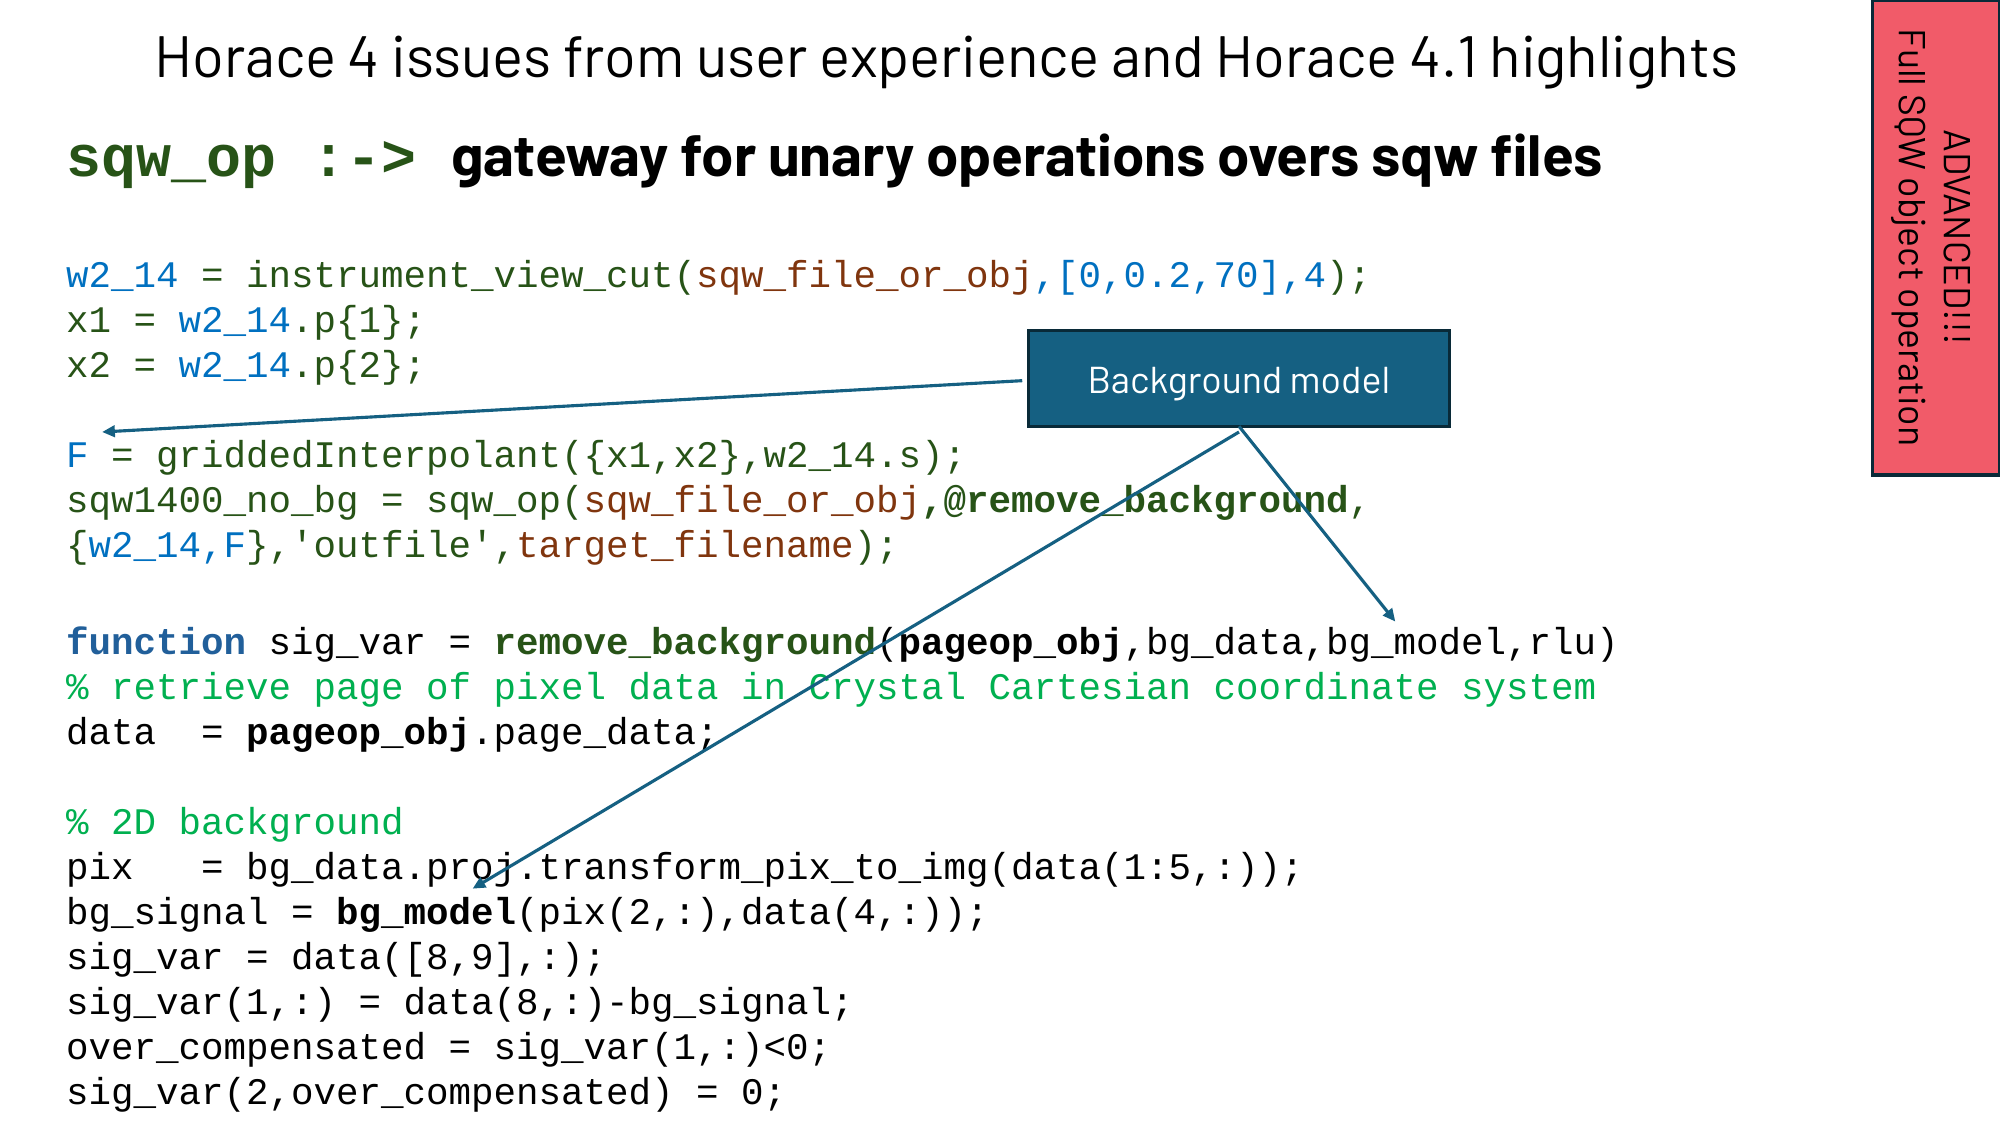

Horace 4 issues from user experience and Horace 4.1 highlights
sqw_op :-> gateway for unary operations overs sqw files
ADVANCED!!!
Full SQW object operation
w2_14 = instrument_view_cut(sqw_file_or_obj,[0,0.2,70],4);
x1 = w2_14.p{1};
x2 = w2_14.p{2};

F = griddedInterpolant({x1,x2},w2_14.s);
sqw1400_no_bg = sqw_op(sqw_file_or_obj,@remove_background,{w2_14,F},'outfile',target_filename);

Background model
function sig_var = remove_background(pageop_obj,bg_data,bg_model,rlu)
% retrieve page of pixel data in Crystal Cartesian coordinate system
data  = pageop_obj.page_data;

% 2D background
pix   = bg_data.proj.transform_pix_to_img(data(1:5,:));
bg_signal = bg_model(pix(2,:),data(4,:));
sig_var = data([8,9],:);
sig_var(1,:) = data(8,:)-bg_signal;
over_compensated = sig_var(1,:)<0;
sig_var(2,over_compensated) = 0;